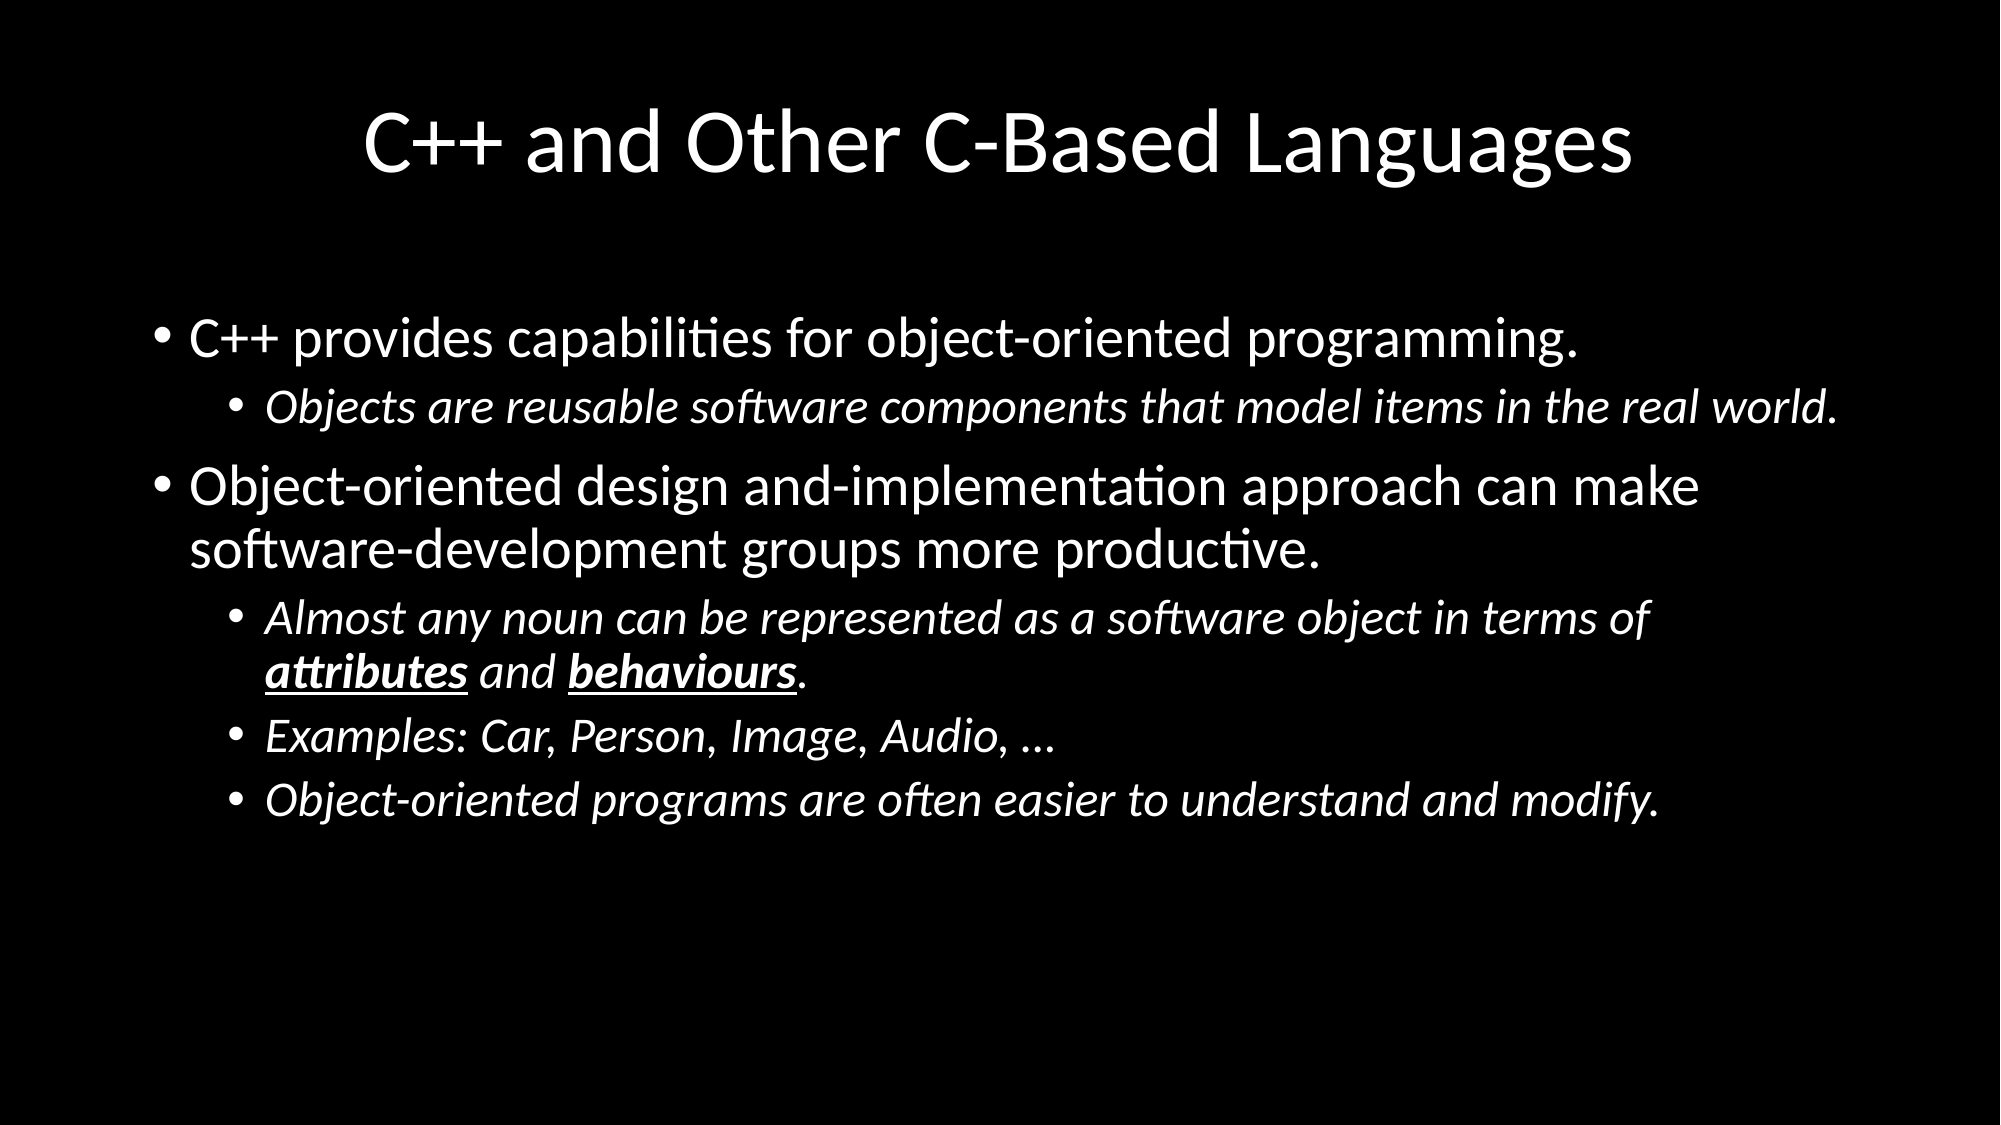

# C++ and Other C-Based Languages
C++ provides capabilities for object-oriented programming.
Objects are reusable software components that model items in the real world.
Object-oriented design and-implementation approach can make software-development groups more productive.
Almost any noun can be represented as a software object in terms of attributes and behaviours.
Examples: Car, Person, Image, Audio, …
Object-oriented programs are often easier to understand and modify.